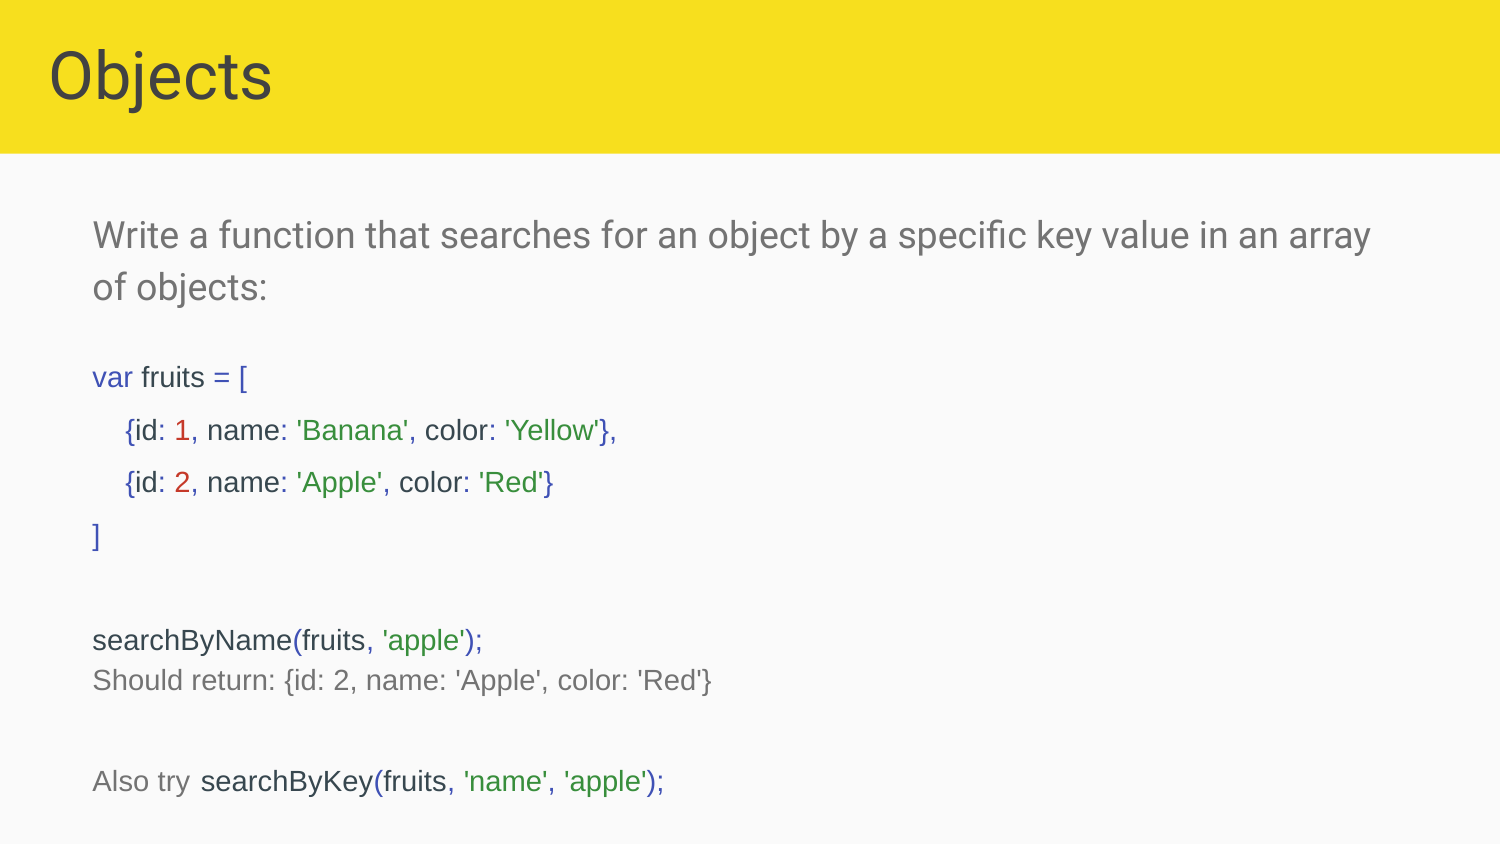

# Objects
Write a function that searches for an object by a specific key value in an array of objects:
var fruits = [
    {id: 1, name: 'Banana', color: 'Yellow'},
    {id: 2, name: 'Apple', color: 'Red'}
]
searchByName(fruits, 'apple');
Should return: {id: 2, name: 'Apple', color: 'Red'}

Also try searchByKey(fruits, 'name', 'apple');